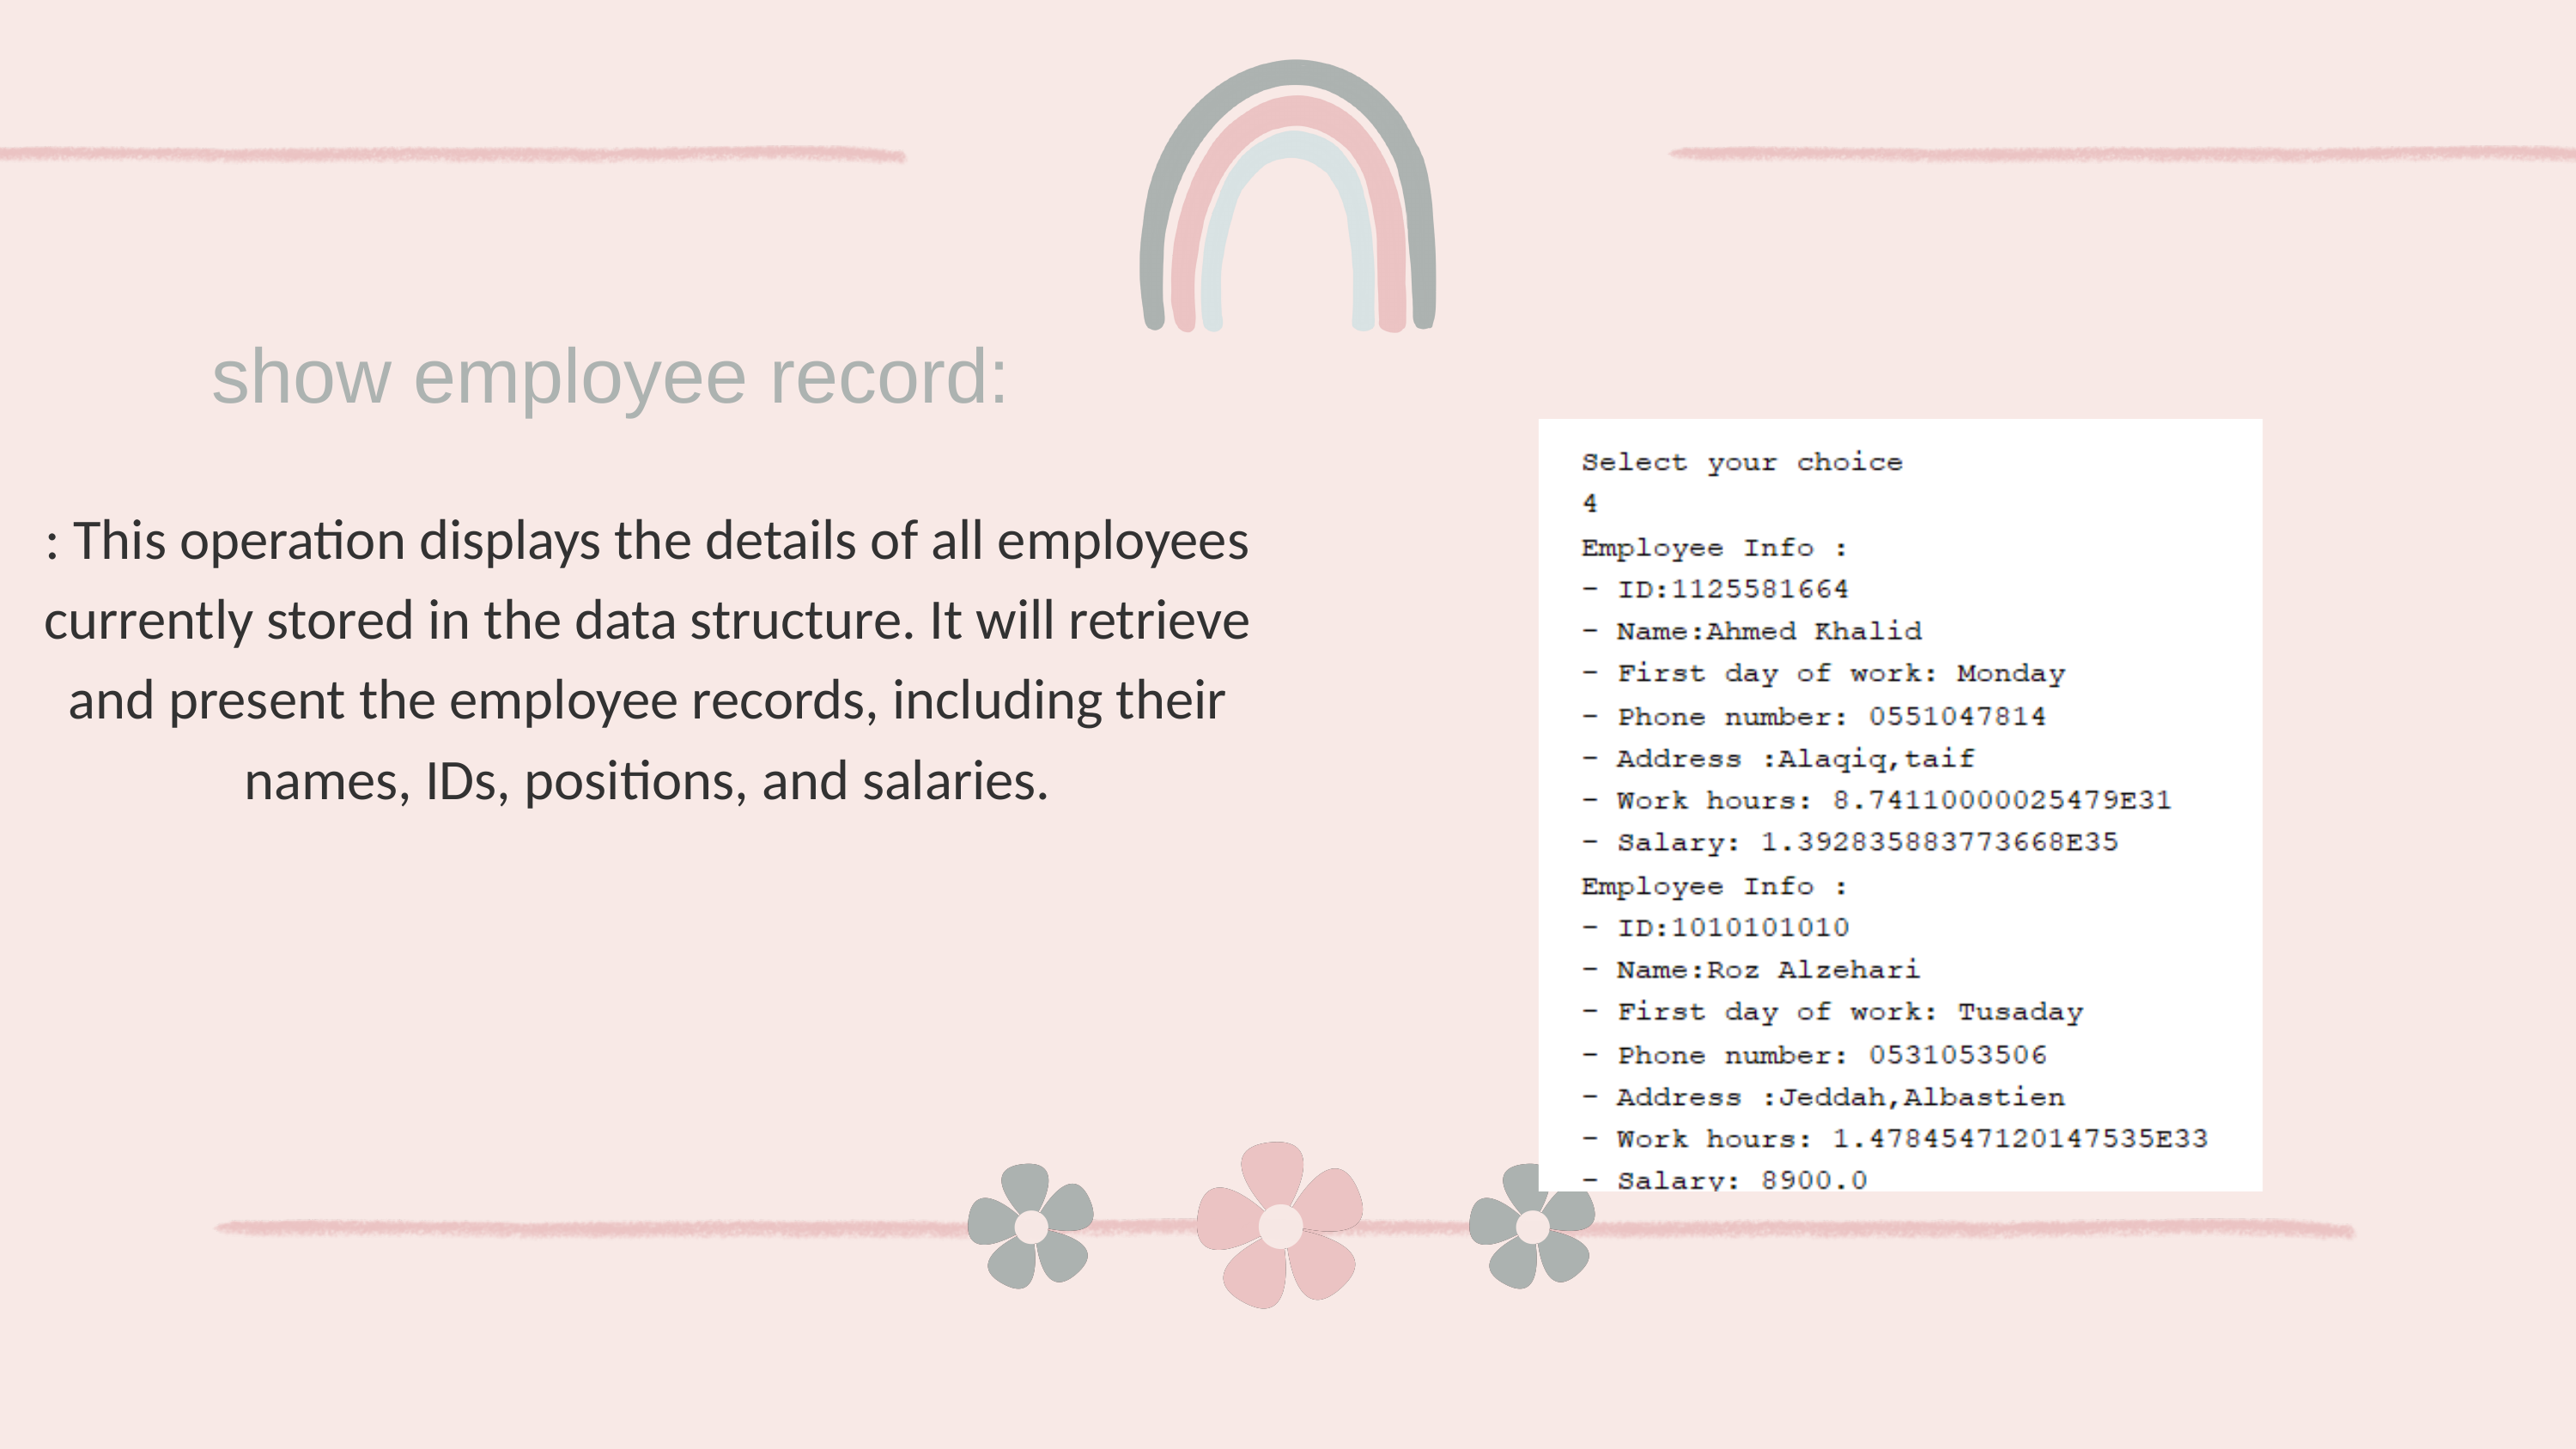

show employee record:

: This operation displays the details of all employees currently stored in the data structure. It will retrieve and present the employee records, including their names, IDs, positions, and salaries.